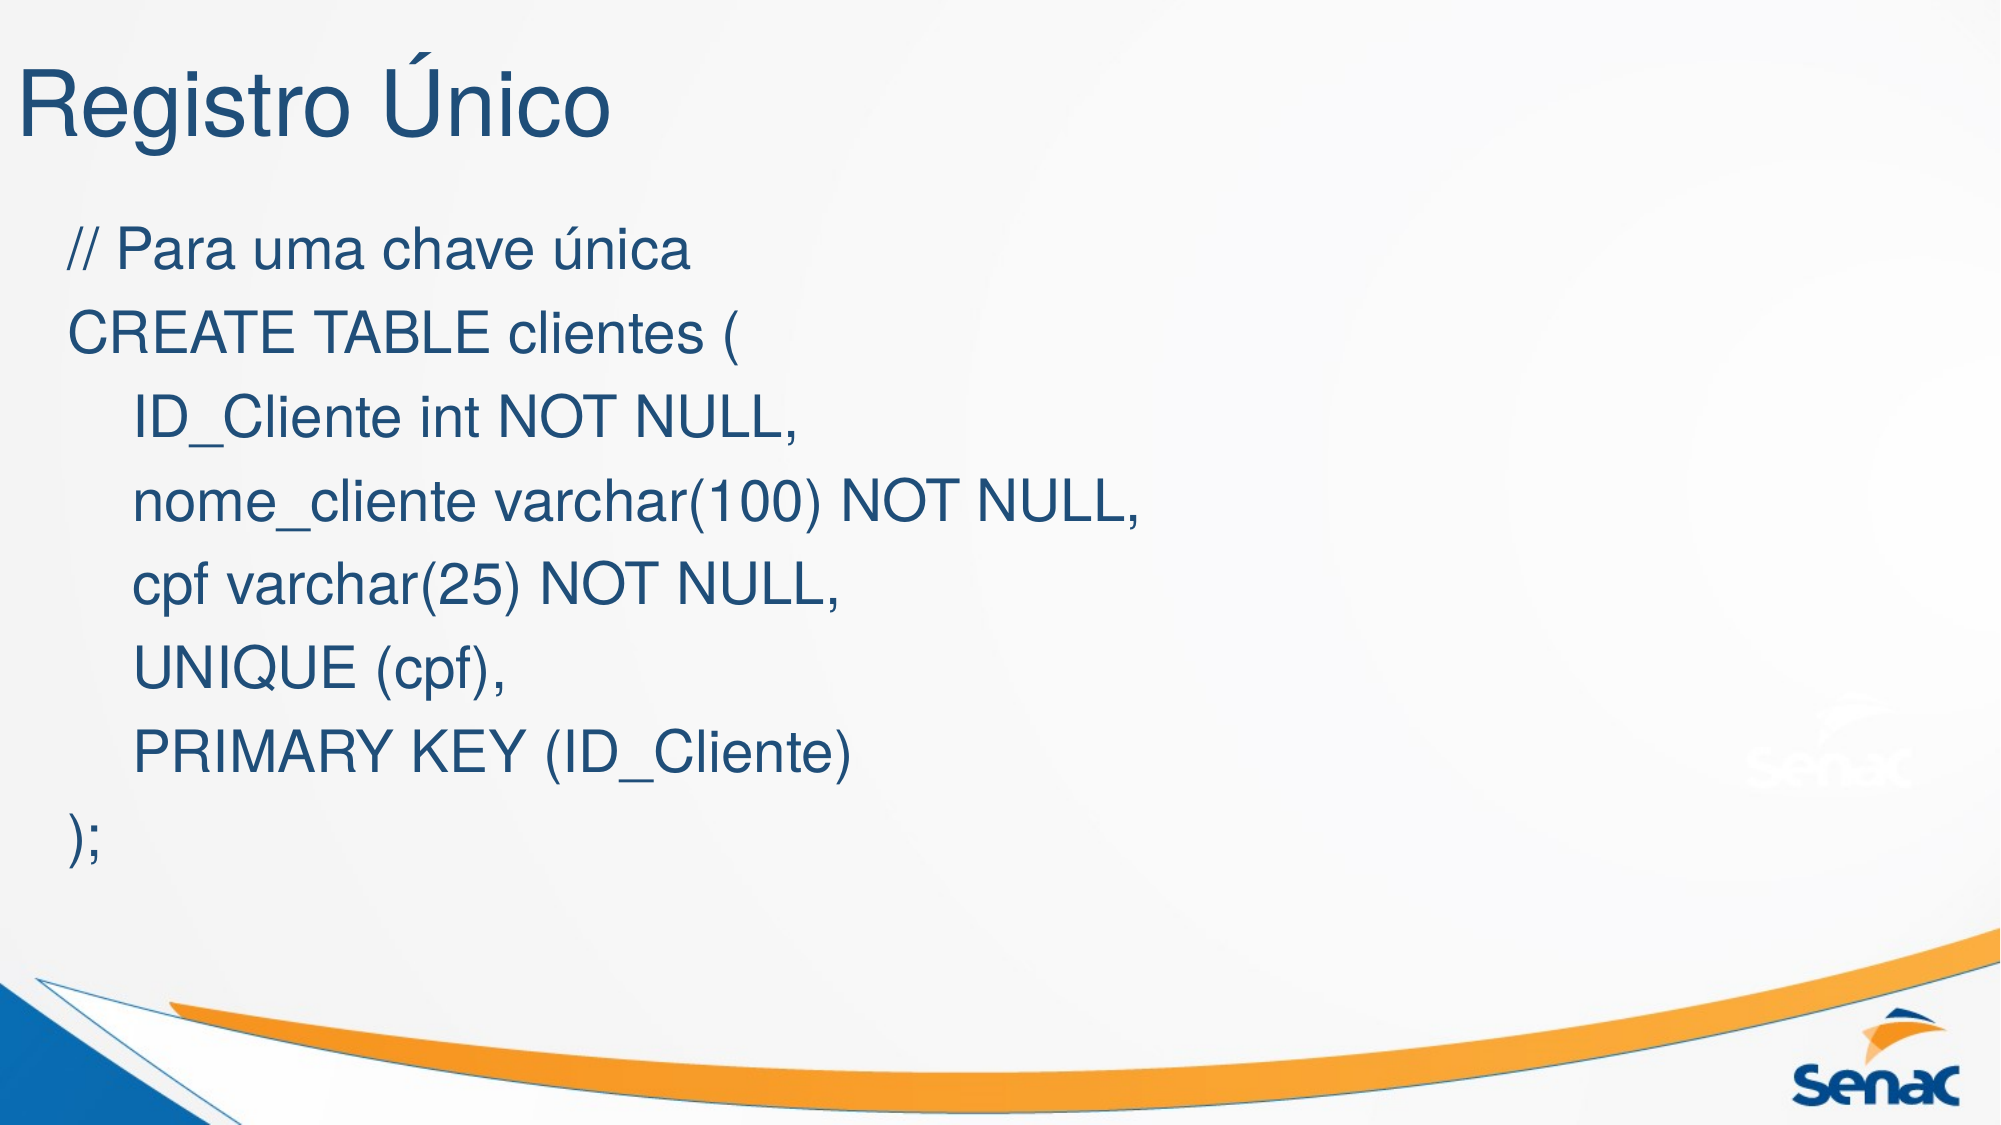

# Registro Único
// Para uma chave única
CREATE TABLE clientes (
    ID_Cliente int NOT NULL,
    nome_cliente varchar(100) NOT NULL,
    cpf varchar(25) NOT NULL,
    UNIQUE (cpf),
    PRIMARY KEY (ID_Cliente)
);